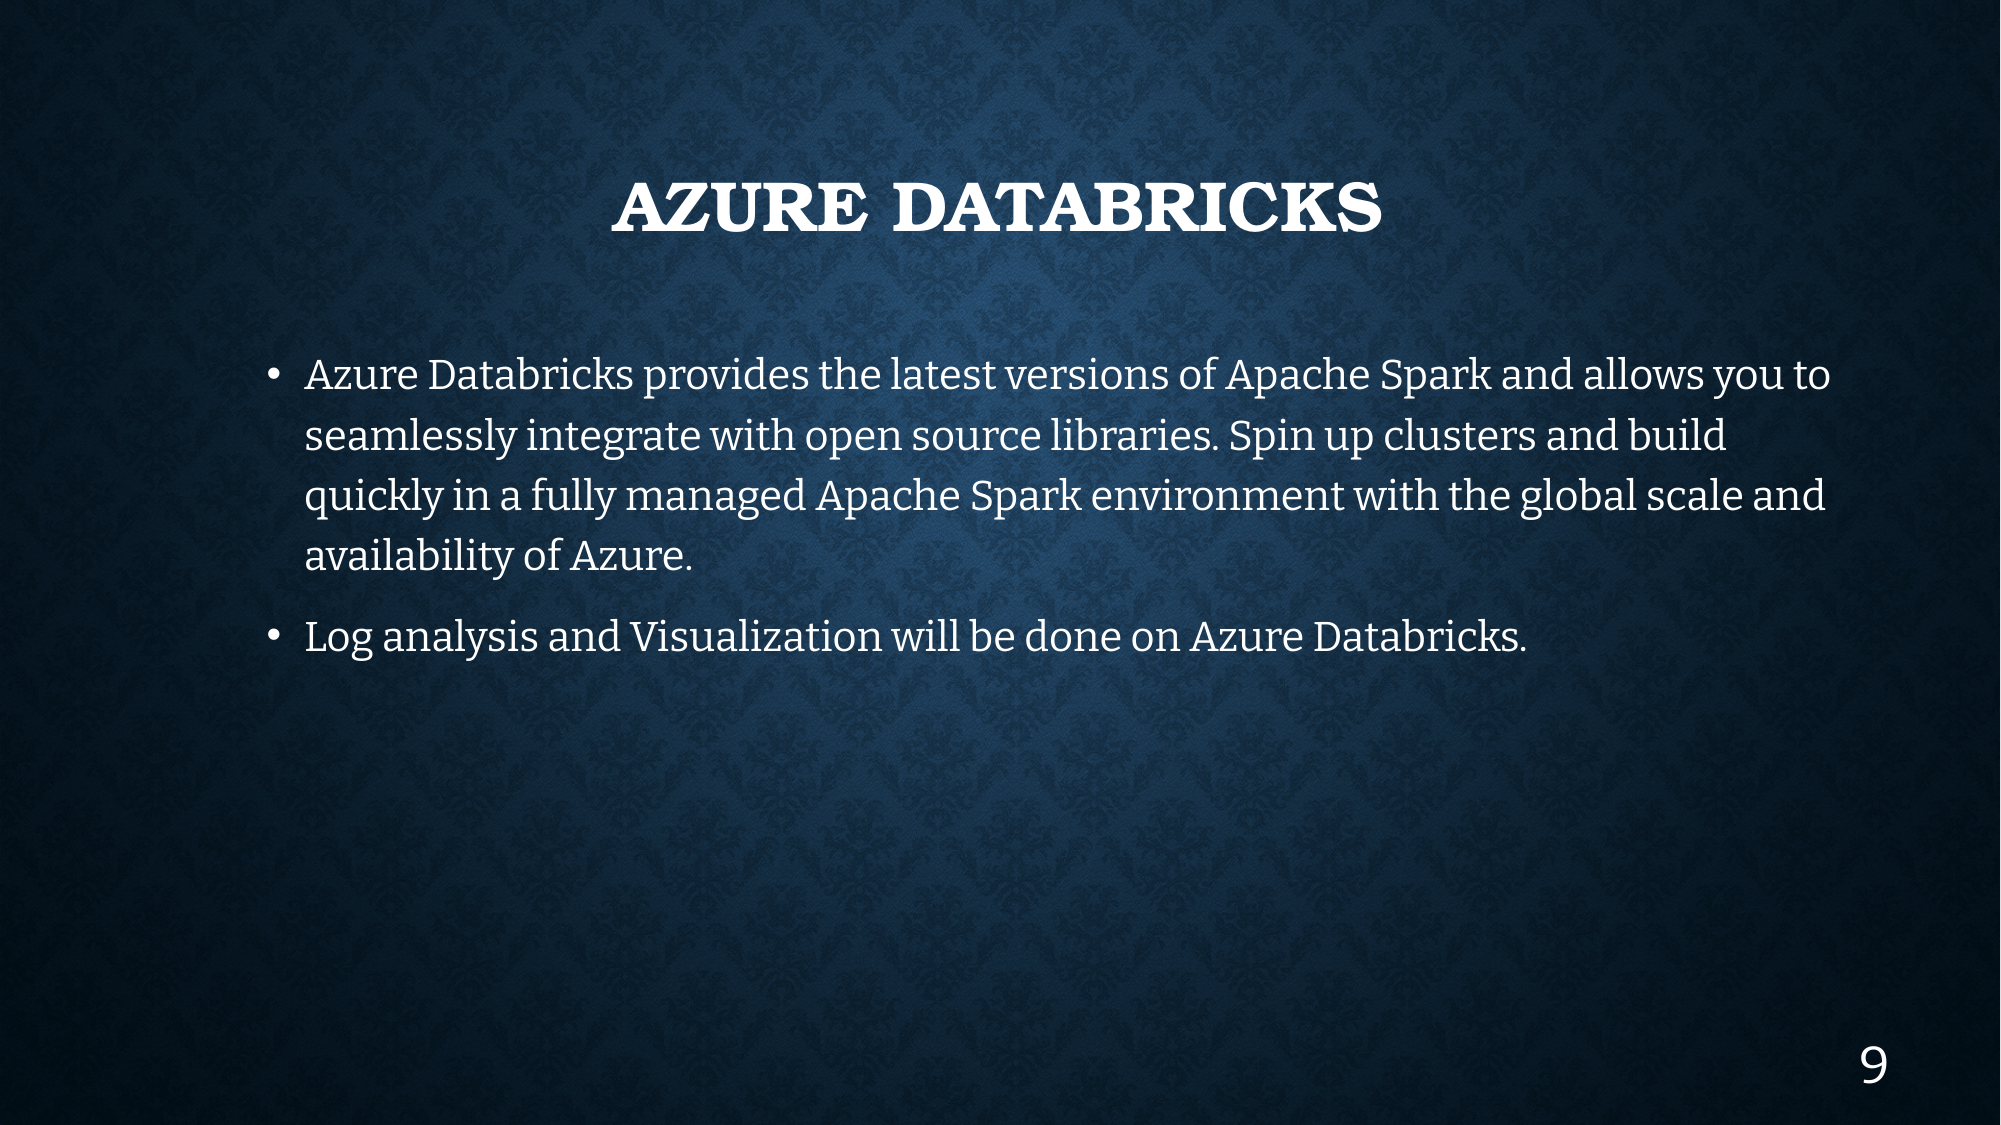

# Azure Databricks
Azure Databricks provides the latest versions of Apache Spark and allows you to seamlessly integrate with open source libraries. Spin up clusters and build quickly in a fully managed Apache Spark environment with the global scale and availability of Azure.
Log analysis and Visualization will be done on Azure Databricks.
9